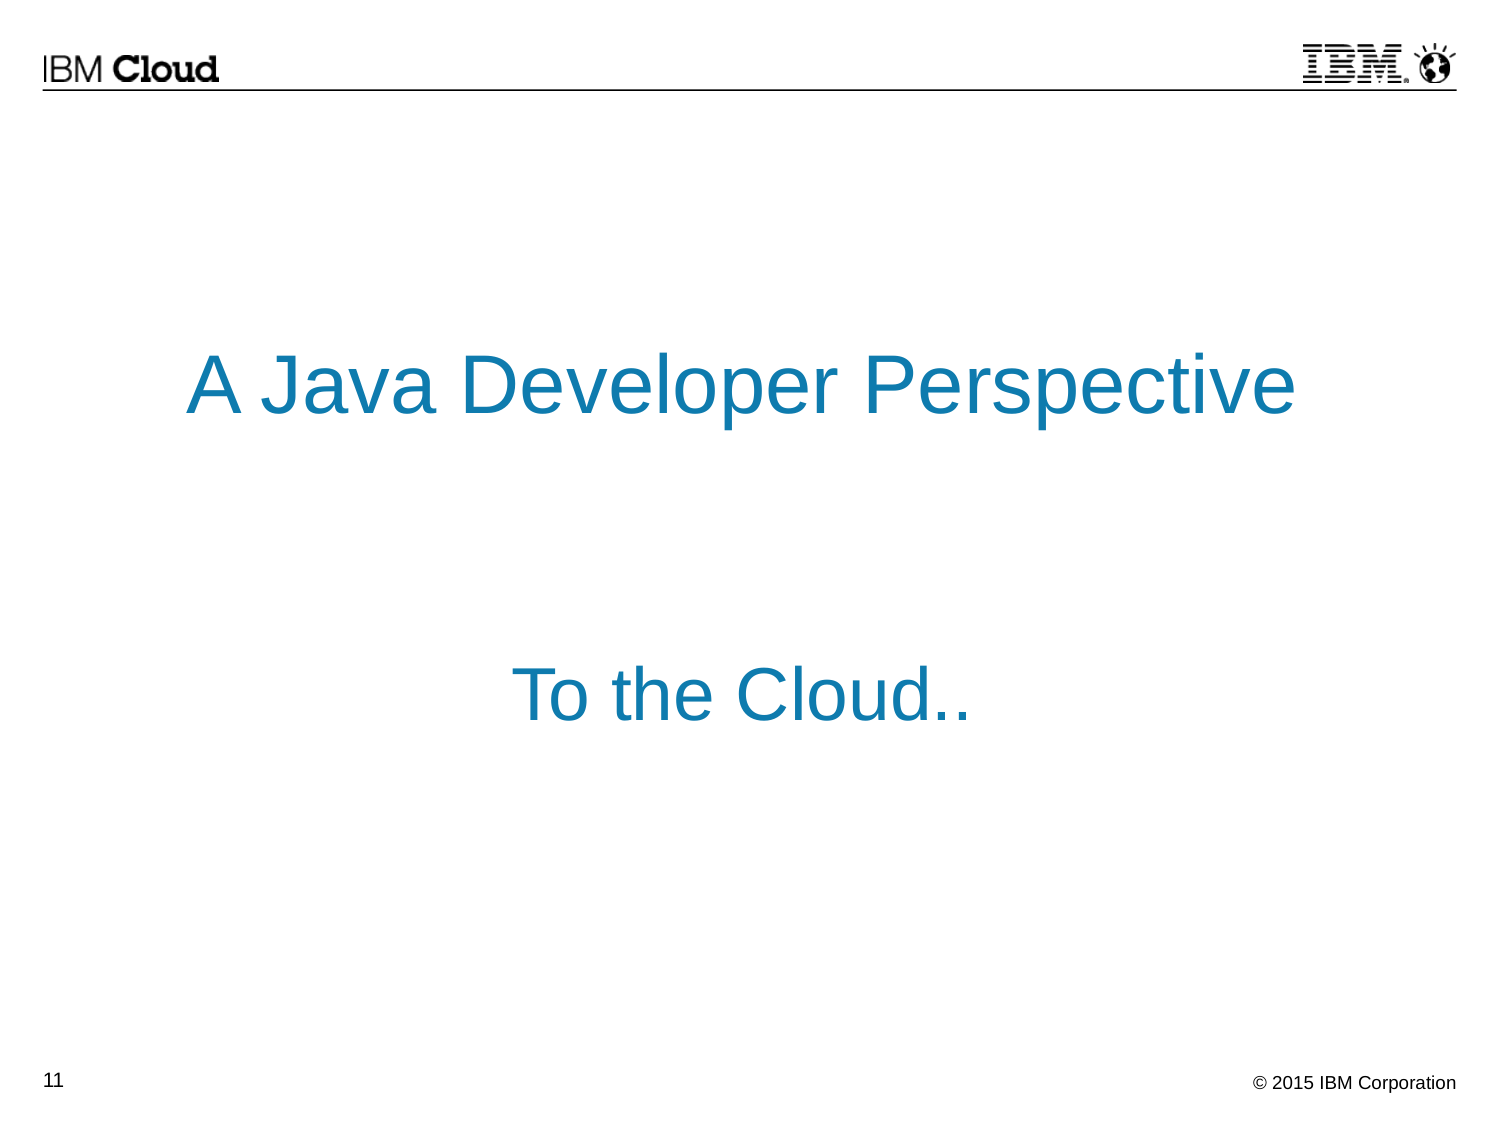

# A Java Developer Perspective
To the Cloud..